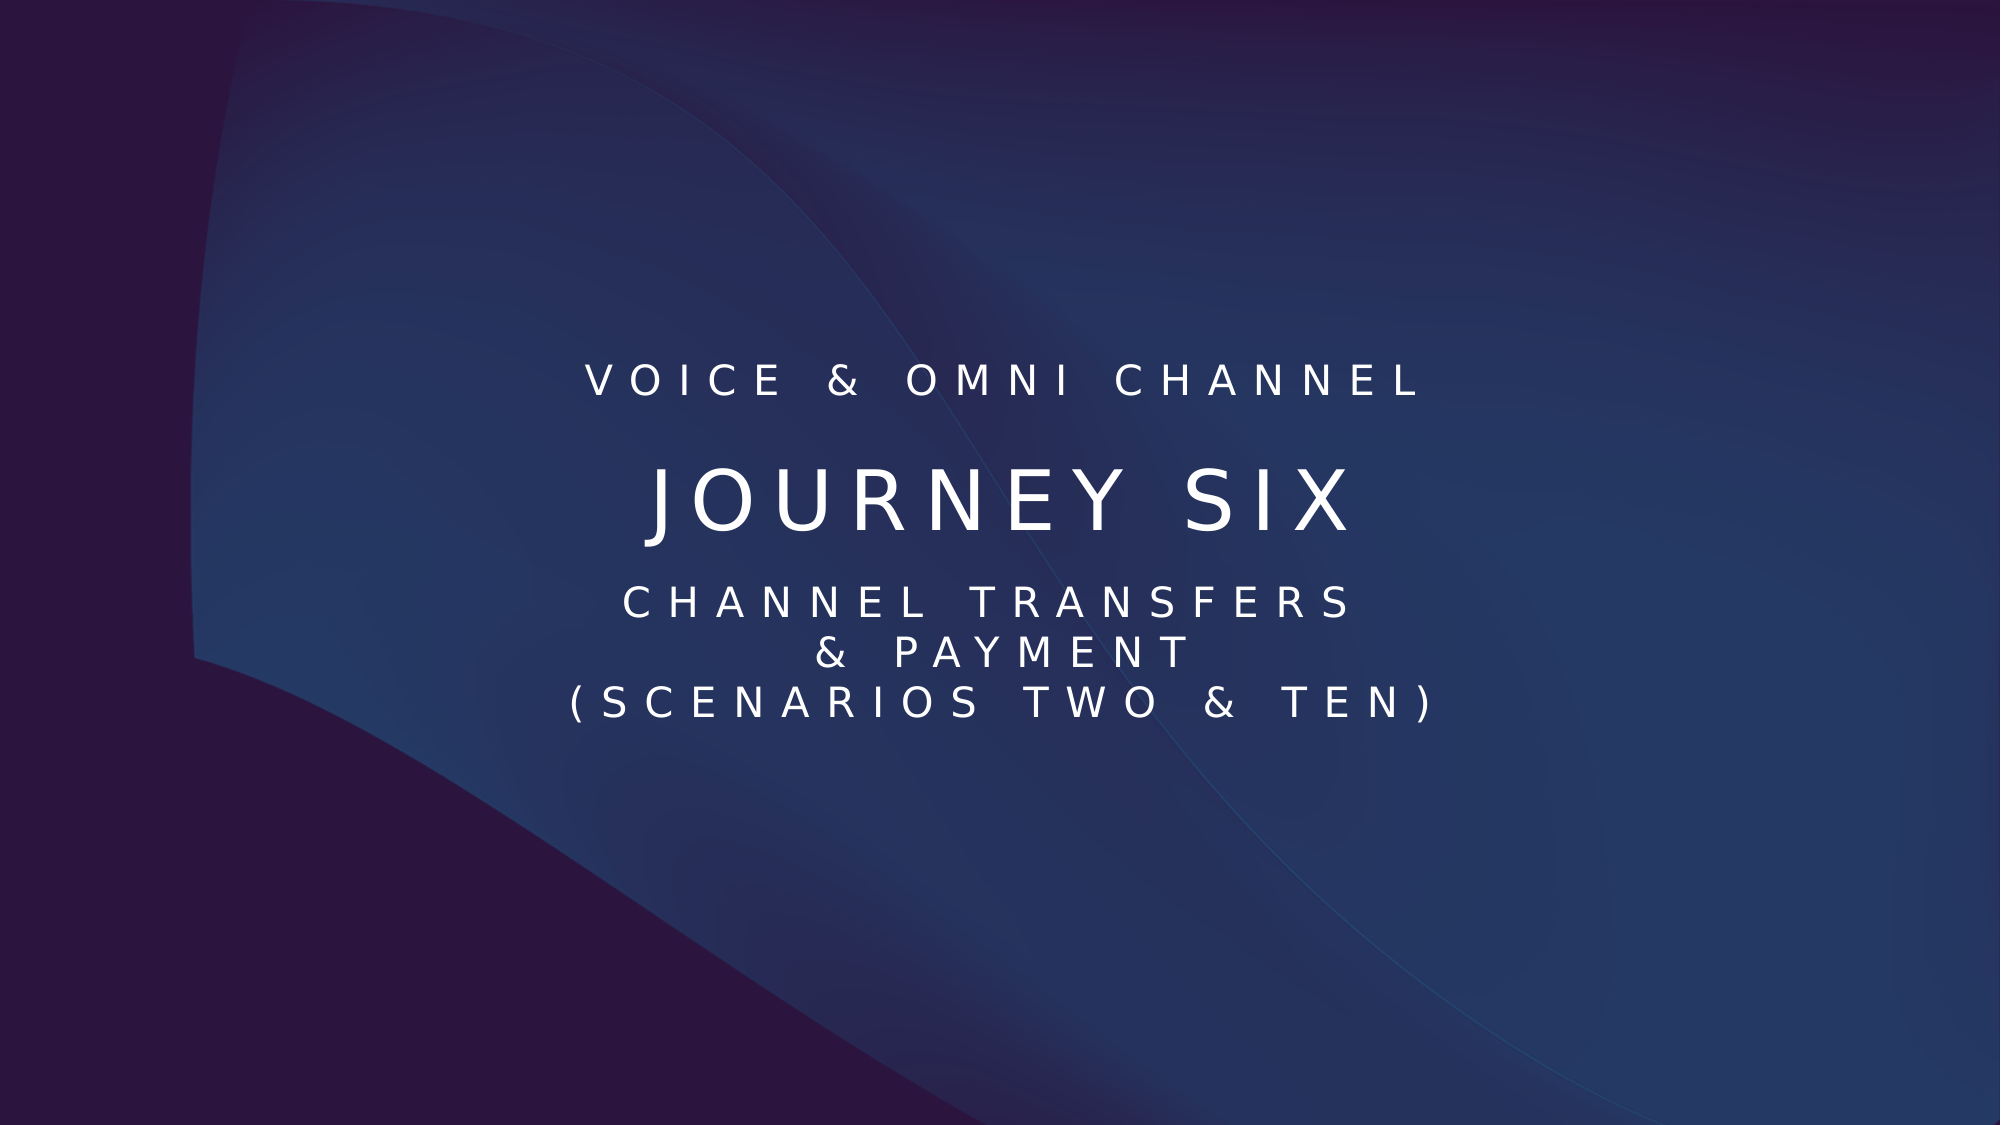

VOICE & OMNI CHANNEL
JOURNEY six
Channel Transfers
& payment
(SCENARIOs two & ten)